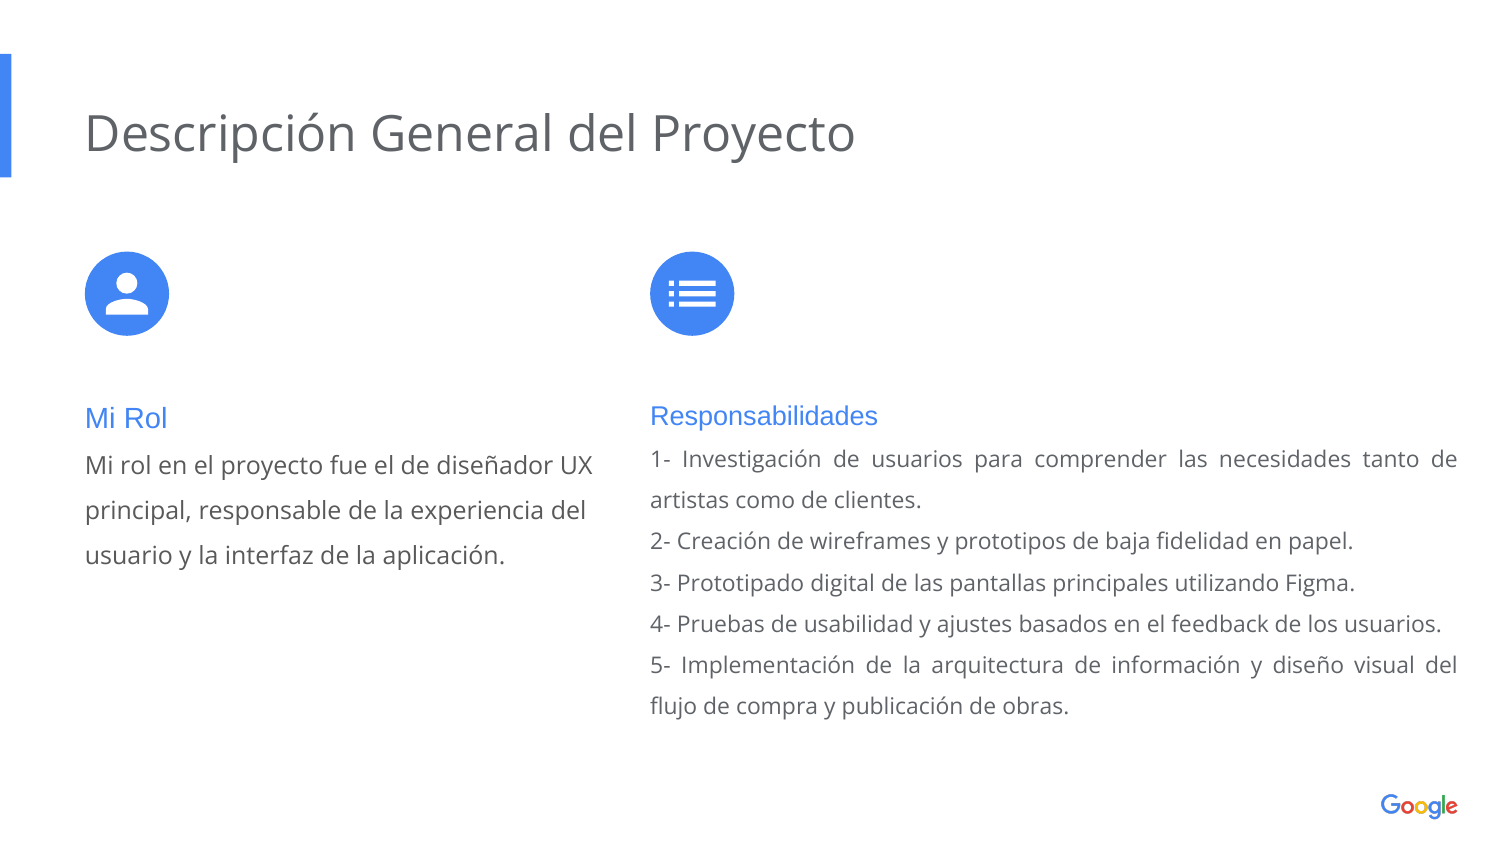

Descripción General del Proyecto

Mi Rol
Mi rol en el proyecto fue el de diseñador UX principal, responsable de la experiencia del usuario y la interfaz de la aplicación.
Responsabilidades
1- Investigación de usuarios para comprender las necesidades tanto de artistas como de clientes.
2- Creación de wireframes y prototipos de baja fidelidad en papel.
3- Prototipado digital de las pantallas principales utilizando Figma.
4- Pruebas de usabilidad y ajustes basados en el feedback de los usuarios.
5- Implementación de la arquitectura de información y diseño visual del flujo de compra y publicación de obras.